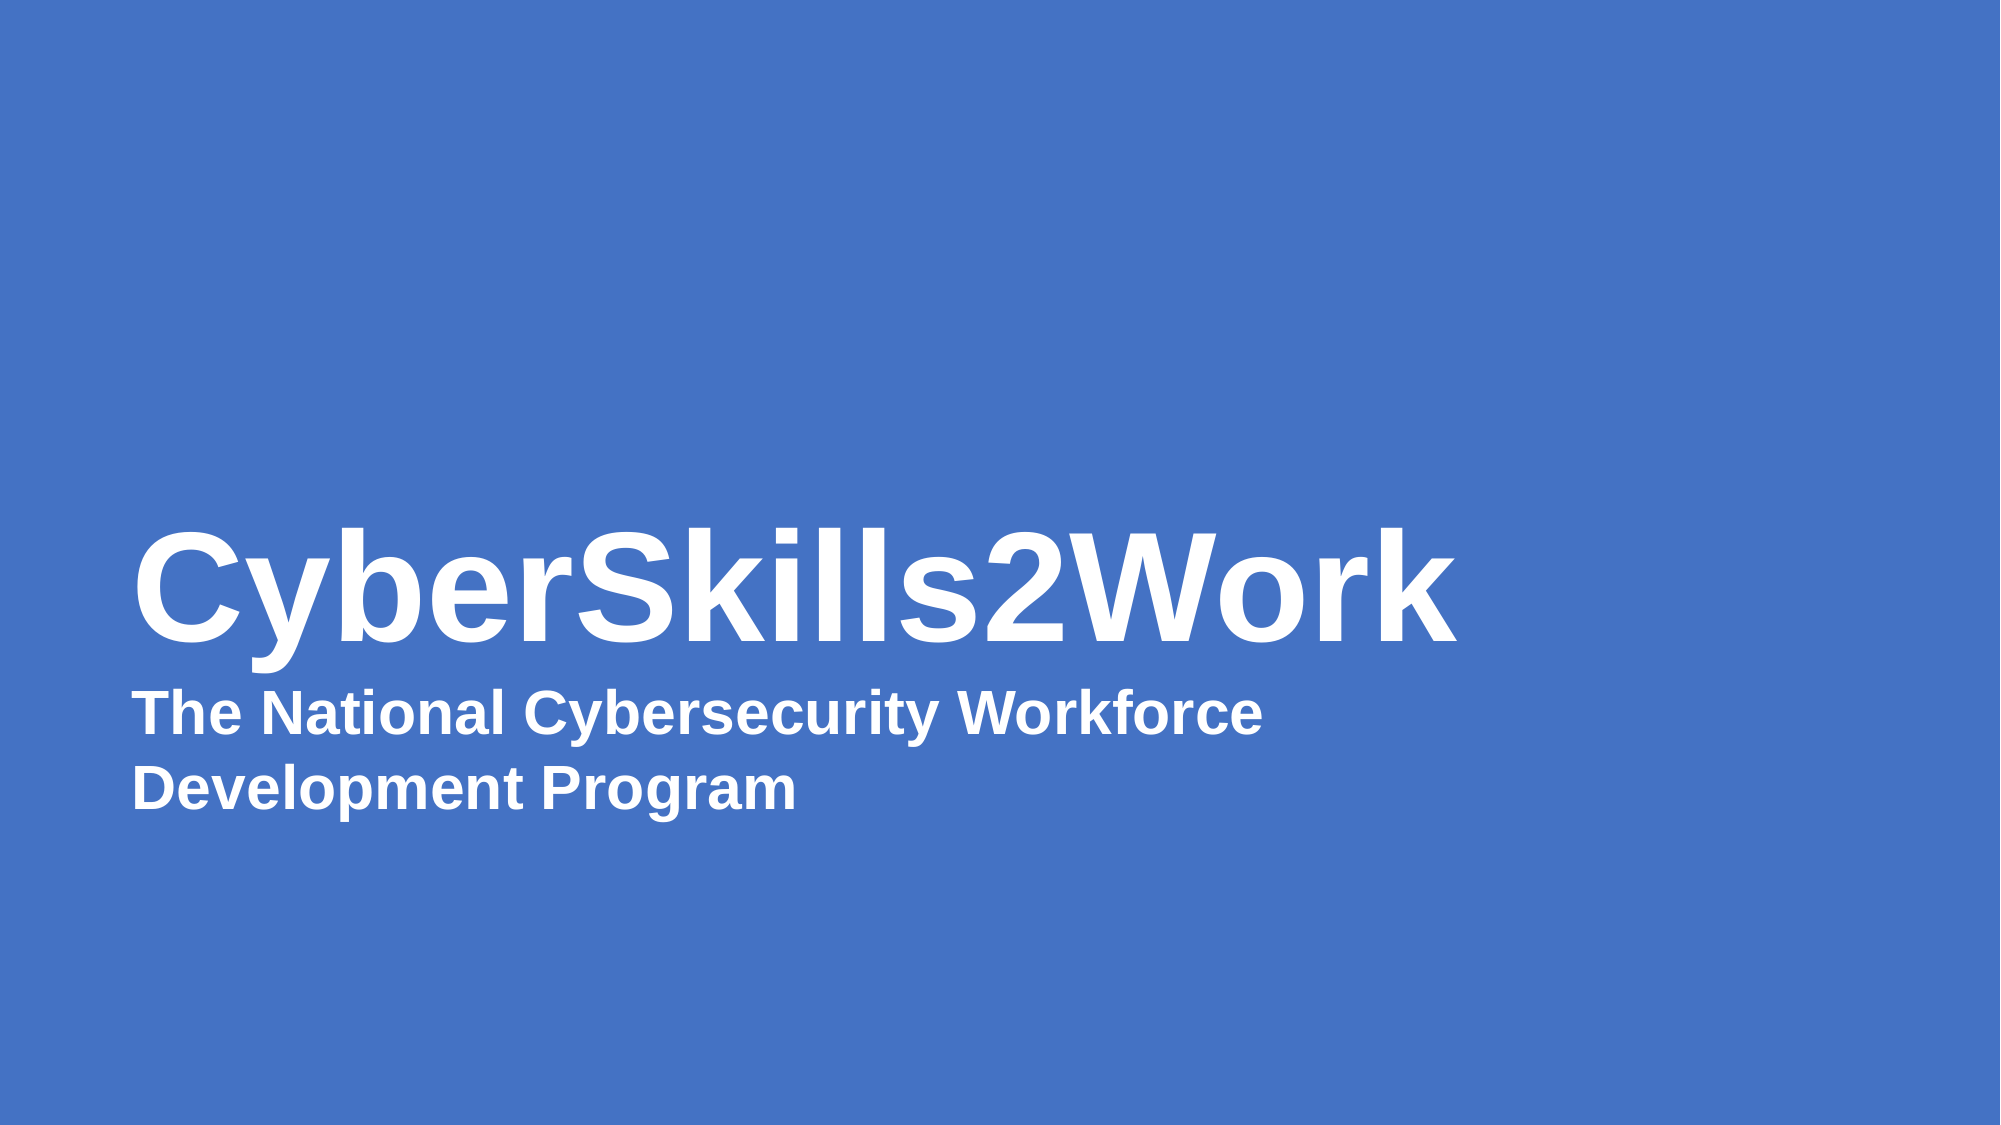

# CyberSkills2Work The National Cybersecurity Workforce Development Program